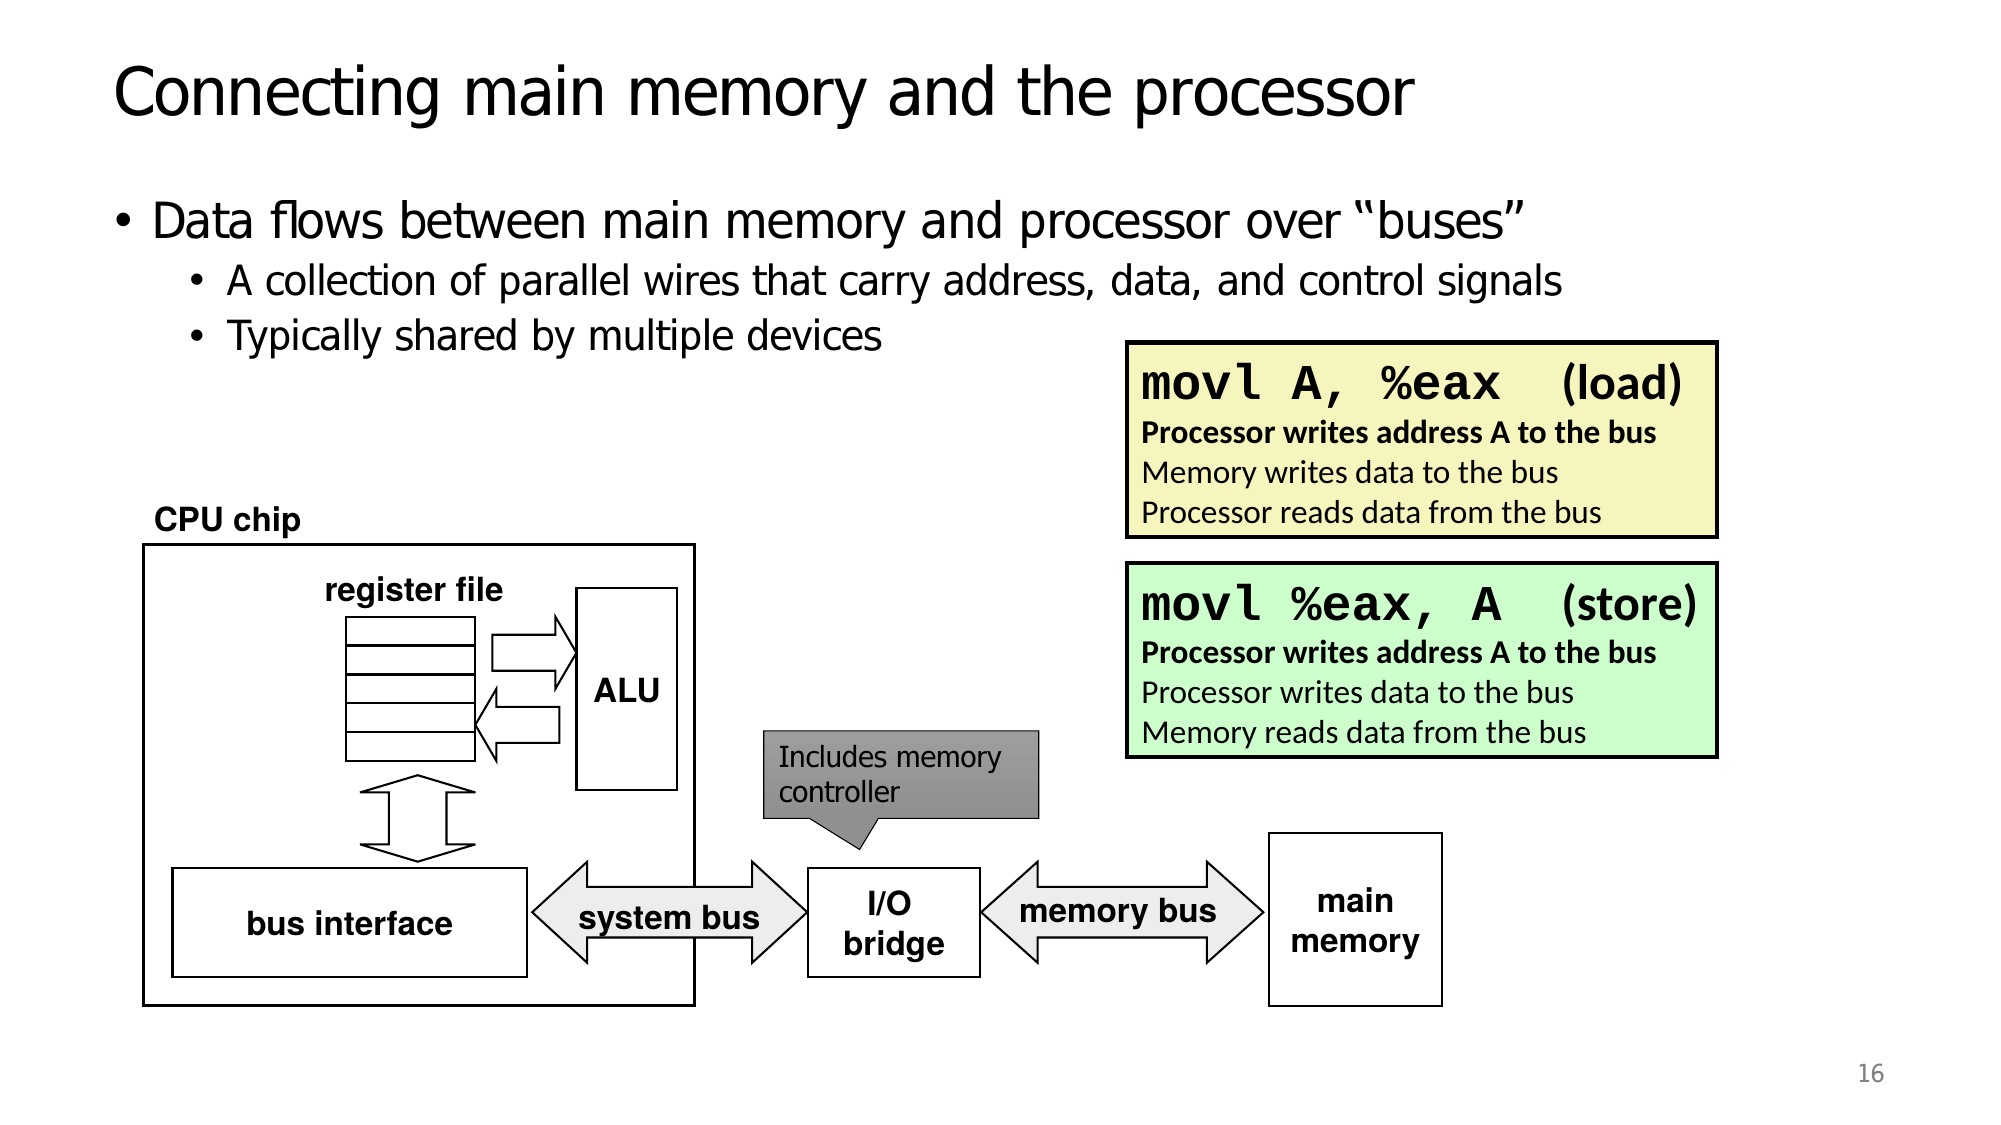

# Connecting main memory and the processor
Data flows between main memory and processor over “buses”
A collection of parallel wires that carry address, data, and control signals
Typically shared by multiple devices
movl A, %eax  (load)
Processor writes address A to the bus
Memory writes data to the bus
Processor reads data from the bus
CPU chip

register file
movl %eax, A  (store)
Processor writes address A to the bus
Processor writes data to the bus
Memory reads data from the bus
ALU

Includes memory
controller

main
memory

bus interface
I/O
bridge
memory bus
system bus
16